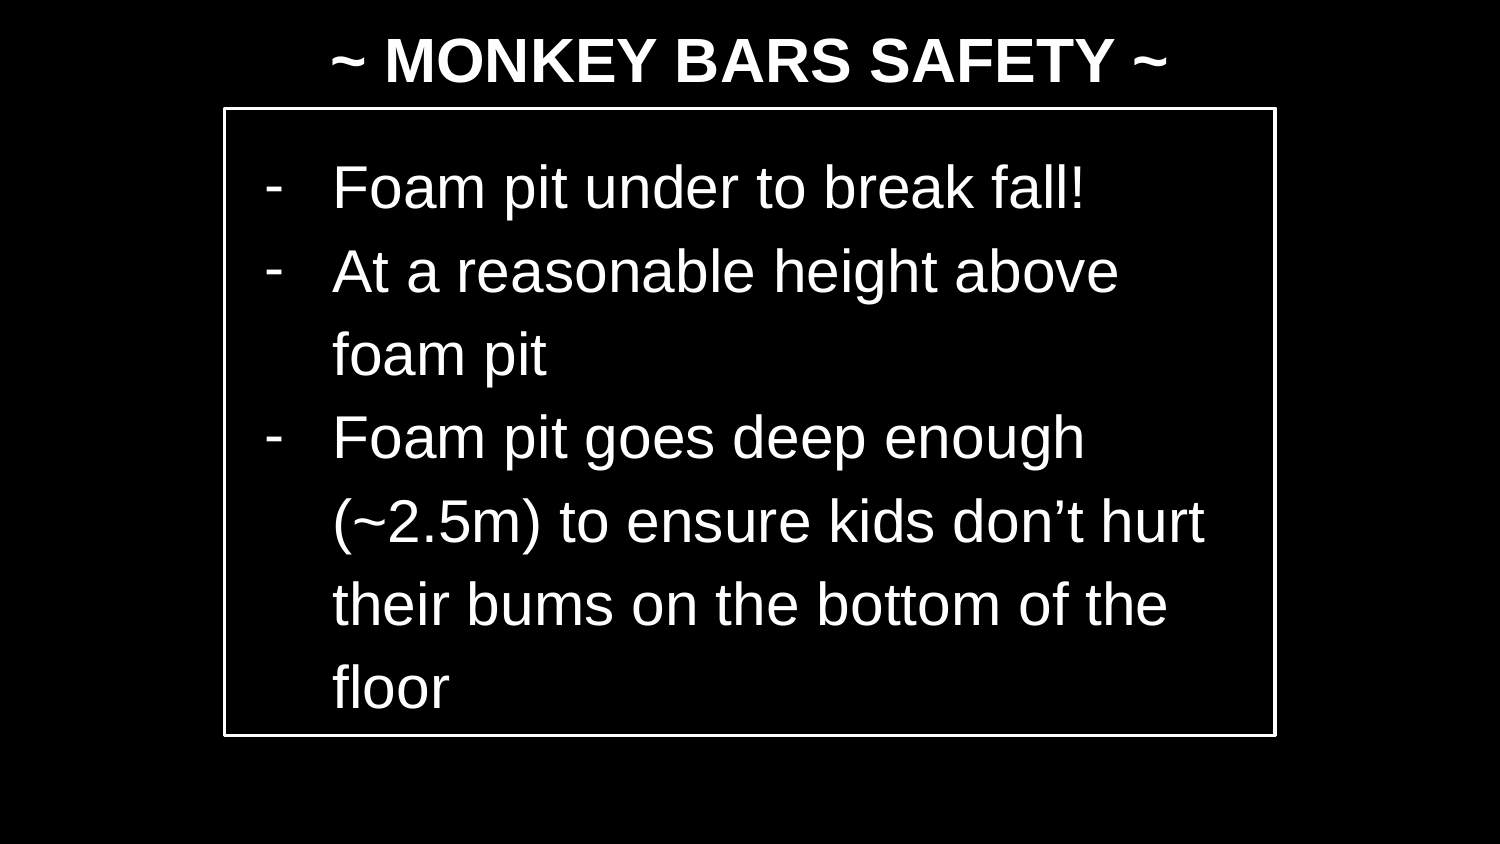

# ~ MONKEY BARS SAFETY ~
Foam pit under to break fall!
At a reasonable height above foam pit
Foam pit goes deep enough (~2.5m) to ensure kids don’t hurt their bums on the bottom of the floor